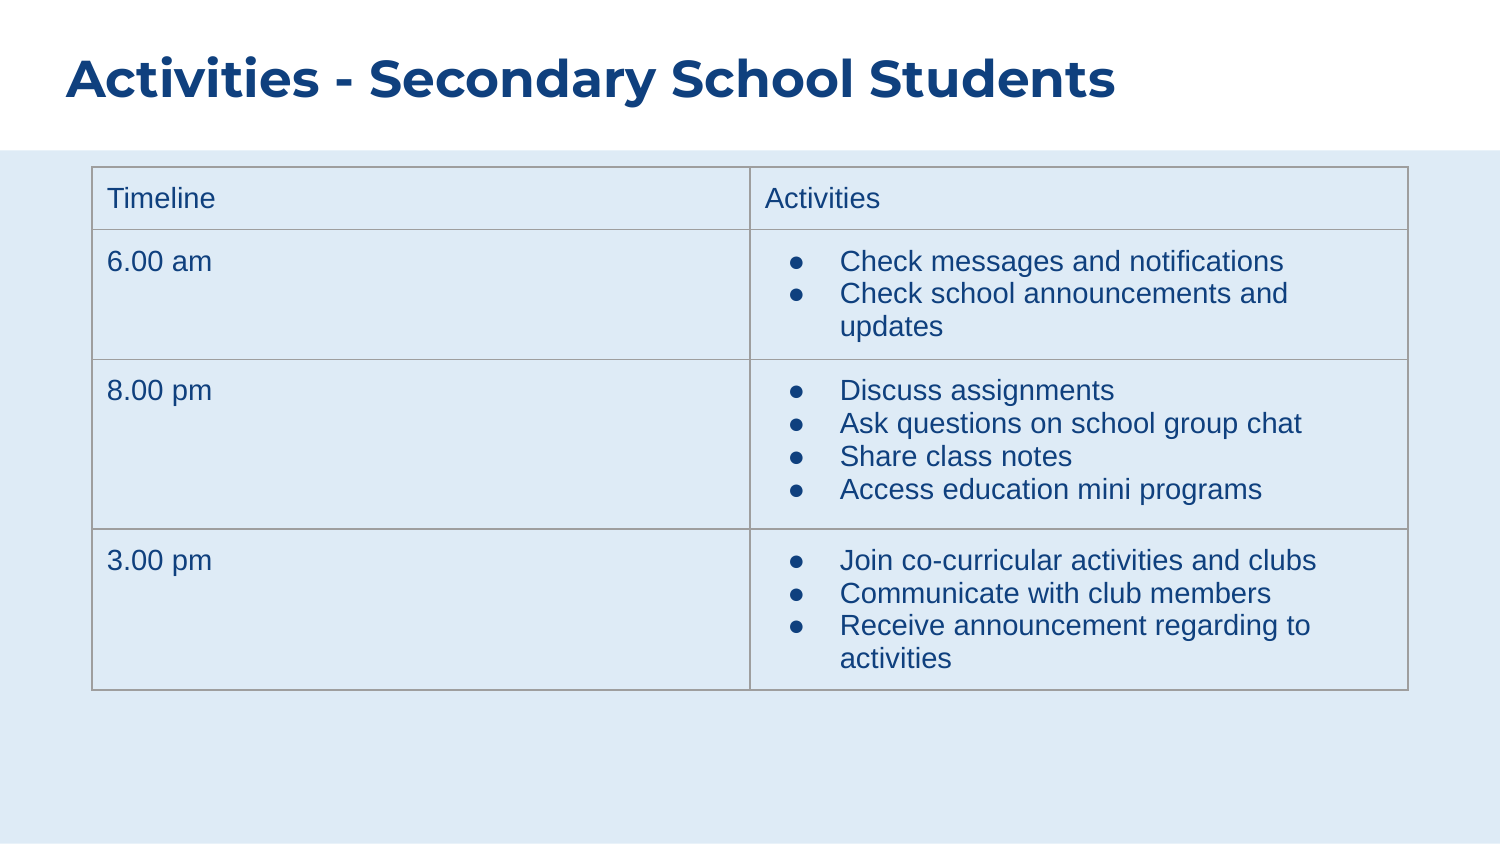

# Activities - Secondary School Students
| Timeline | Activities |
| --- | --- |
| 6.00 am | Check messages and notifications Check school announcements and updates |
| 8.00 pm | Discuss assignments Ask questions on school group chat Share class notes Access education mini programs |
| 3.00 pm | Join co-curricular activities and clubs Communicate with club members Receive announcement regarding to activities |